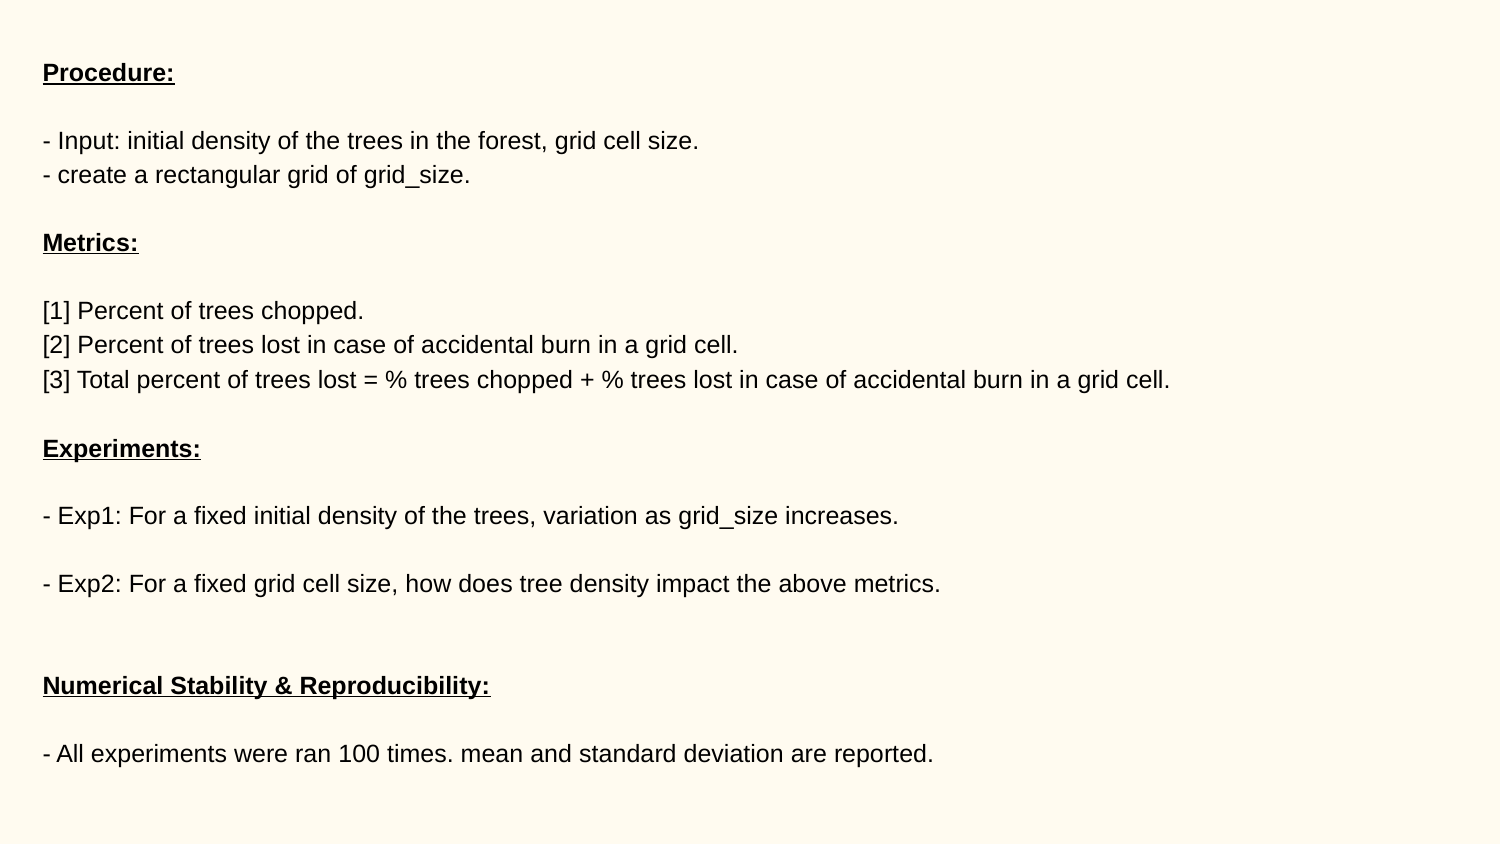

Procedure:
- Input: initial density of the trees in the forest, grid cell size.
- create a rectangular grid of grid_size.
Metrics:
[1] Percent of trees chopped.
[2] Percent of trees lost in case of accidental burn in a grid cell.
[3] Total percent of trees lost = % trees chopped + % trees lost in case of accidental burn in a grid cell.

Experiments:
- Exp1: For a fixed initial density of the trees, variation as grid_size increases.
- Exp2: For a fixed grid cell size, how does tree density impact the above metrics.

Numerical Stability & Reproducibility:
- All experiments were ran 100 times. mean and standard deviation are reported.